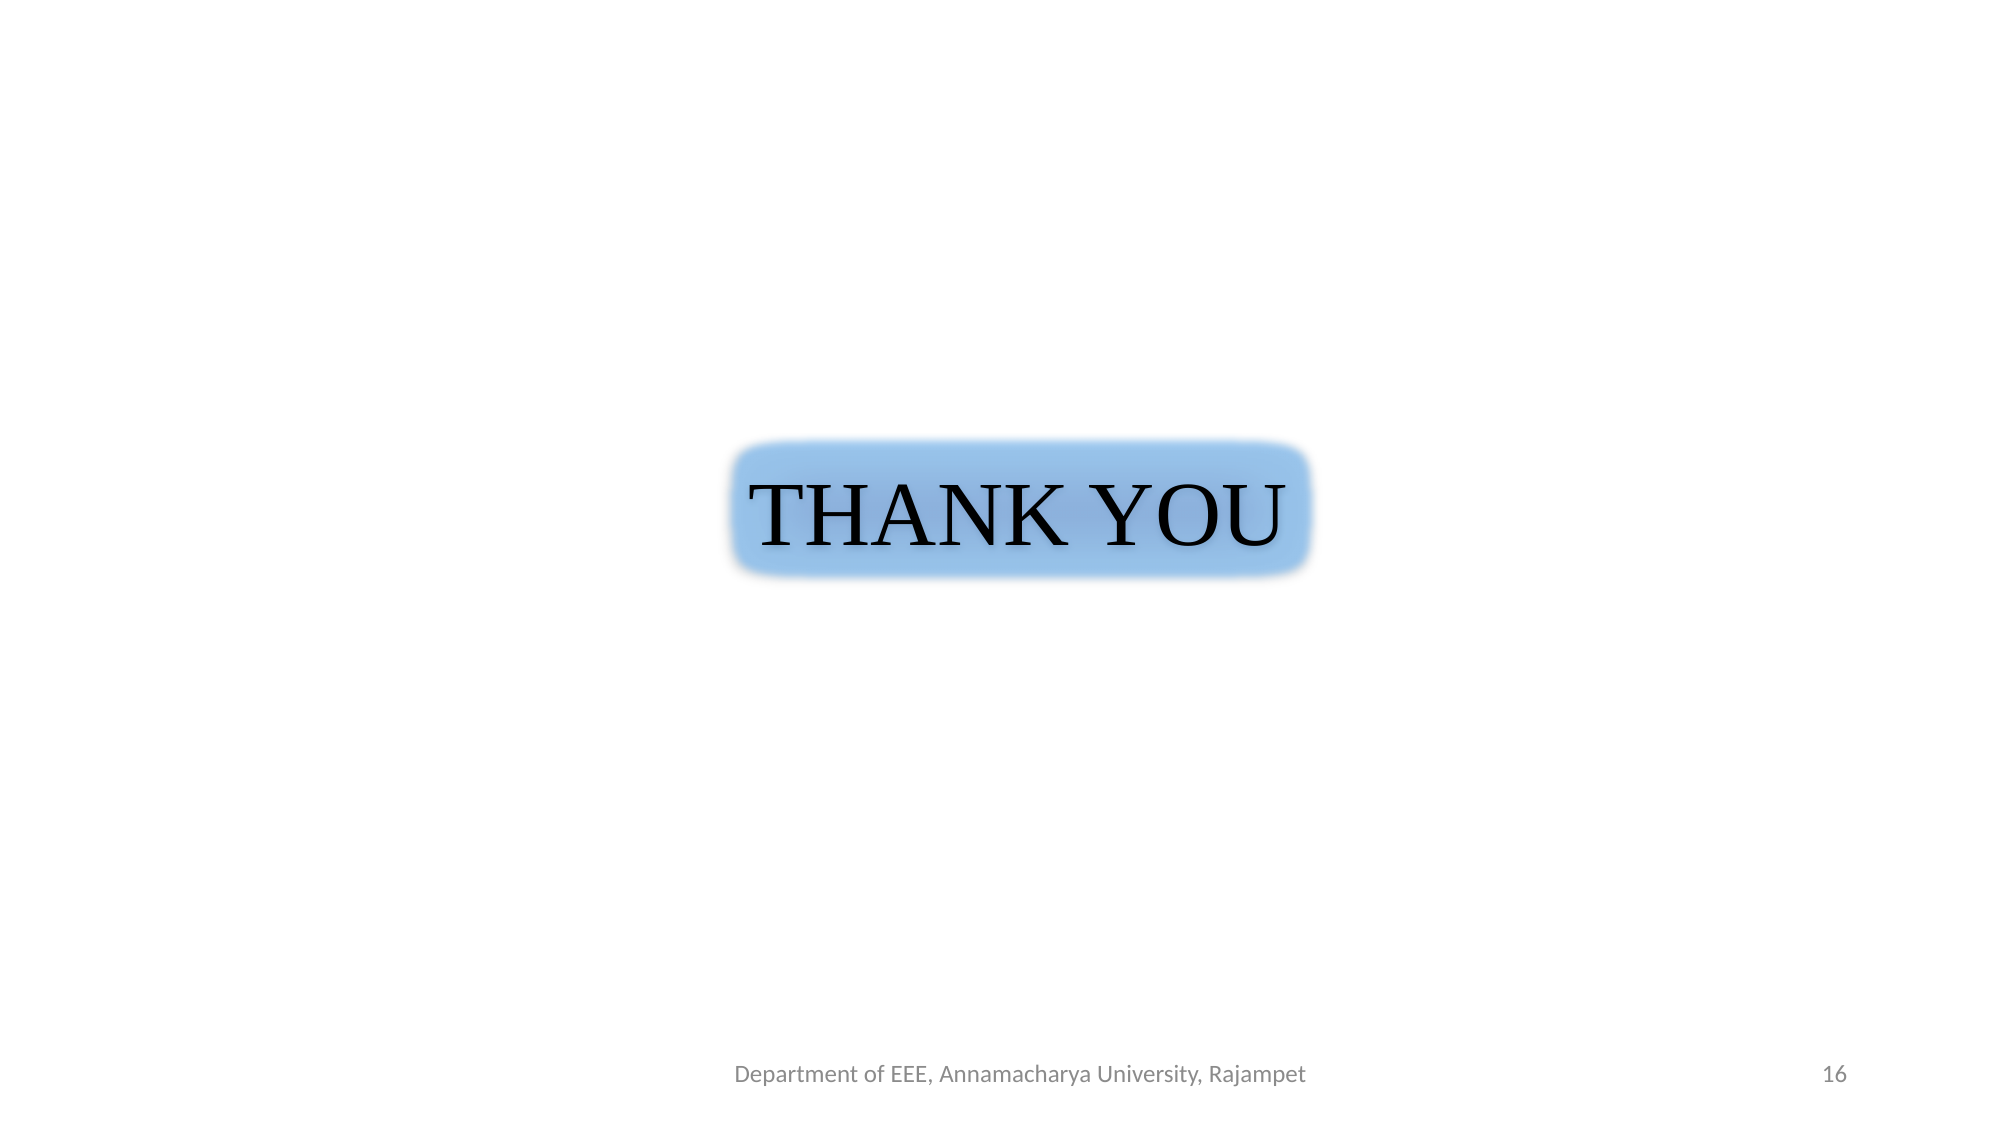

THANK YOU
Department of EEE, Annamacharya University, Rajampet
16